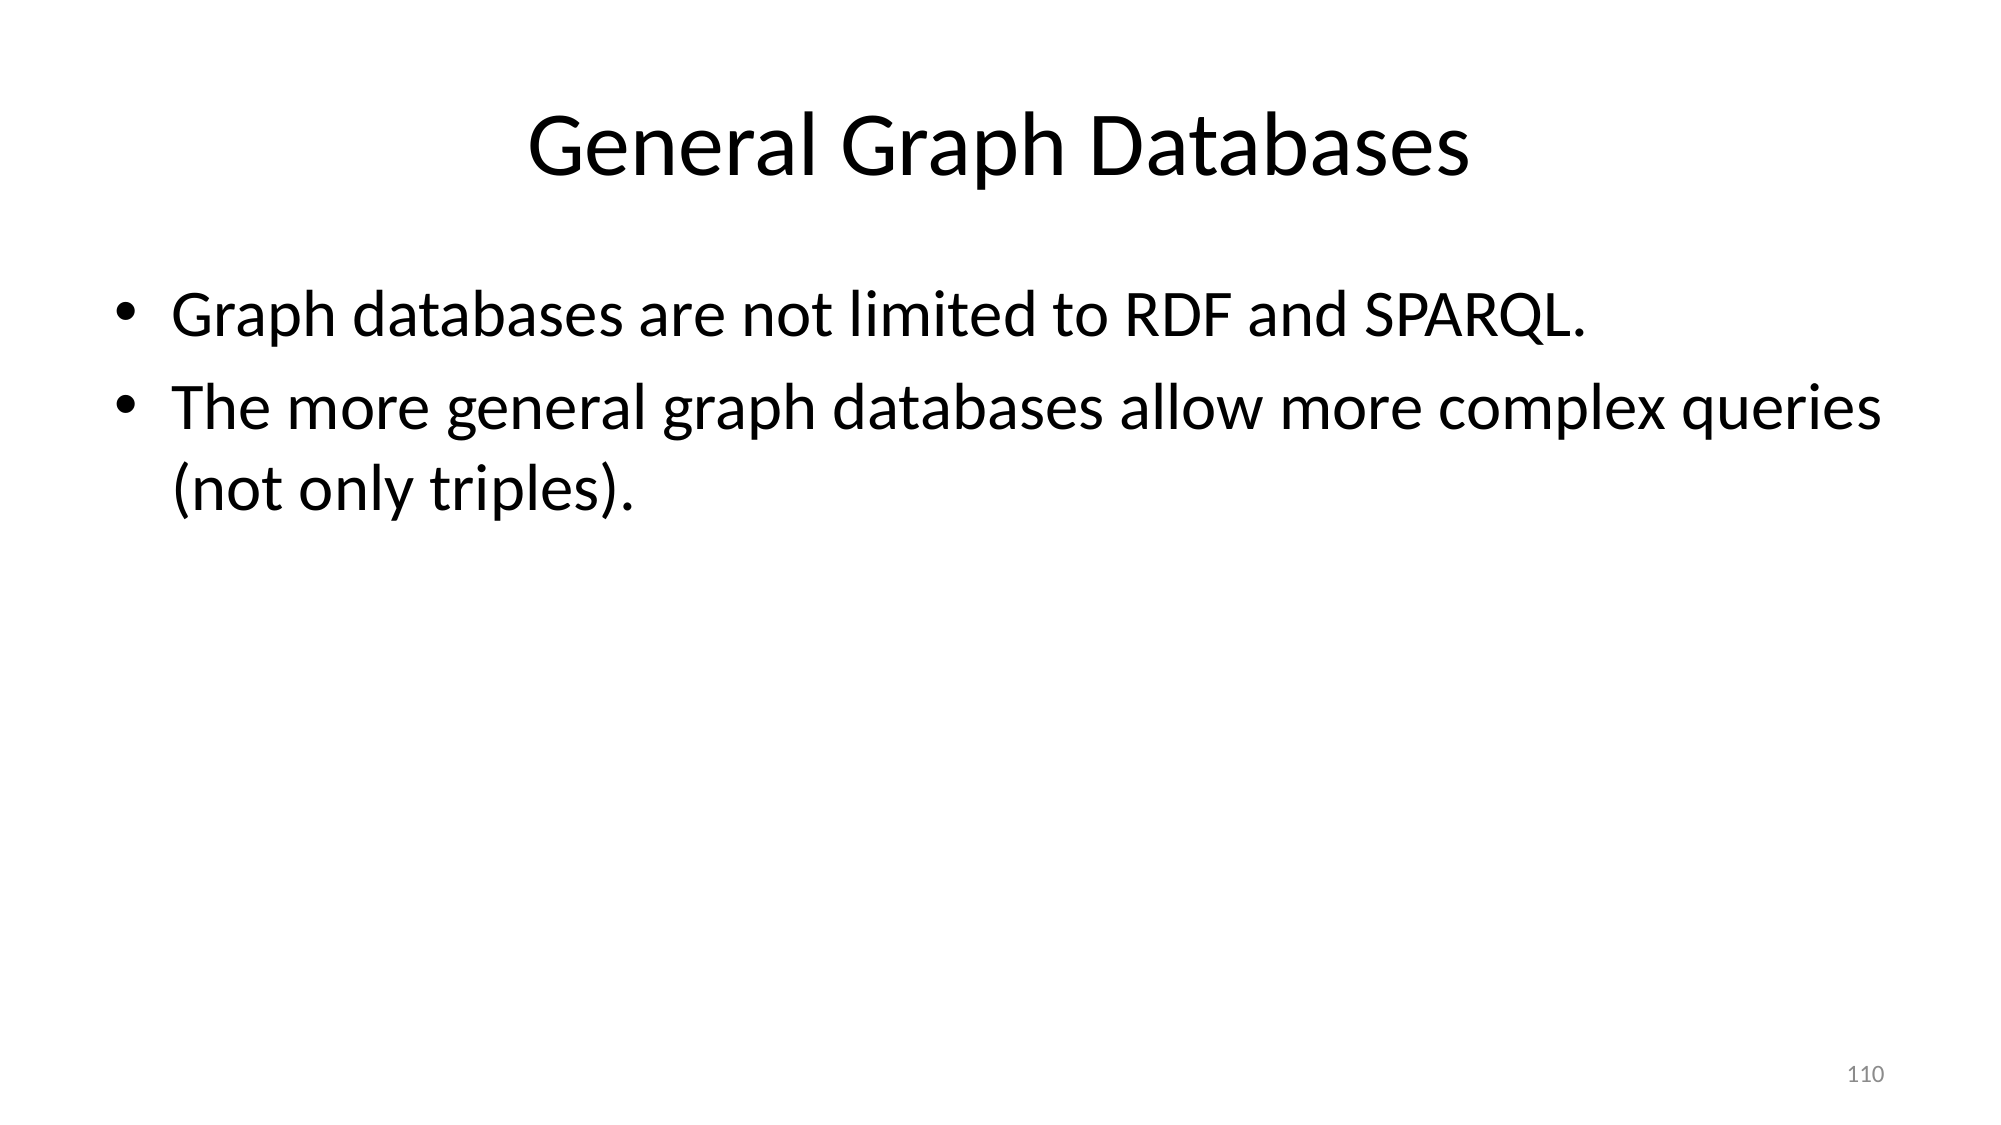

# General Graph Databases
Graph databases are not limited to RDF and SPARQL.
The more general graph databases allow more complex queries (not only triples).
110